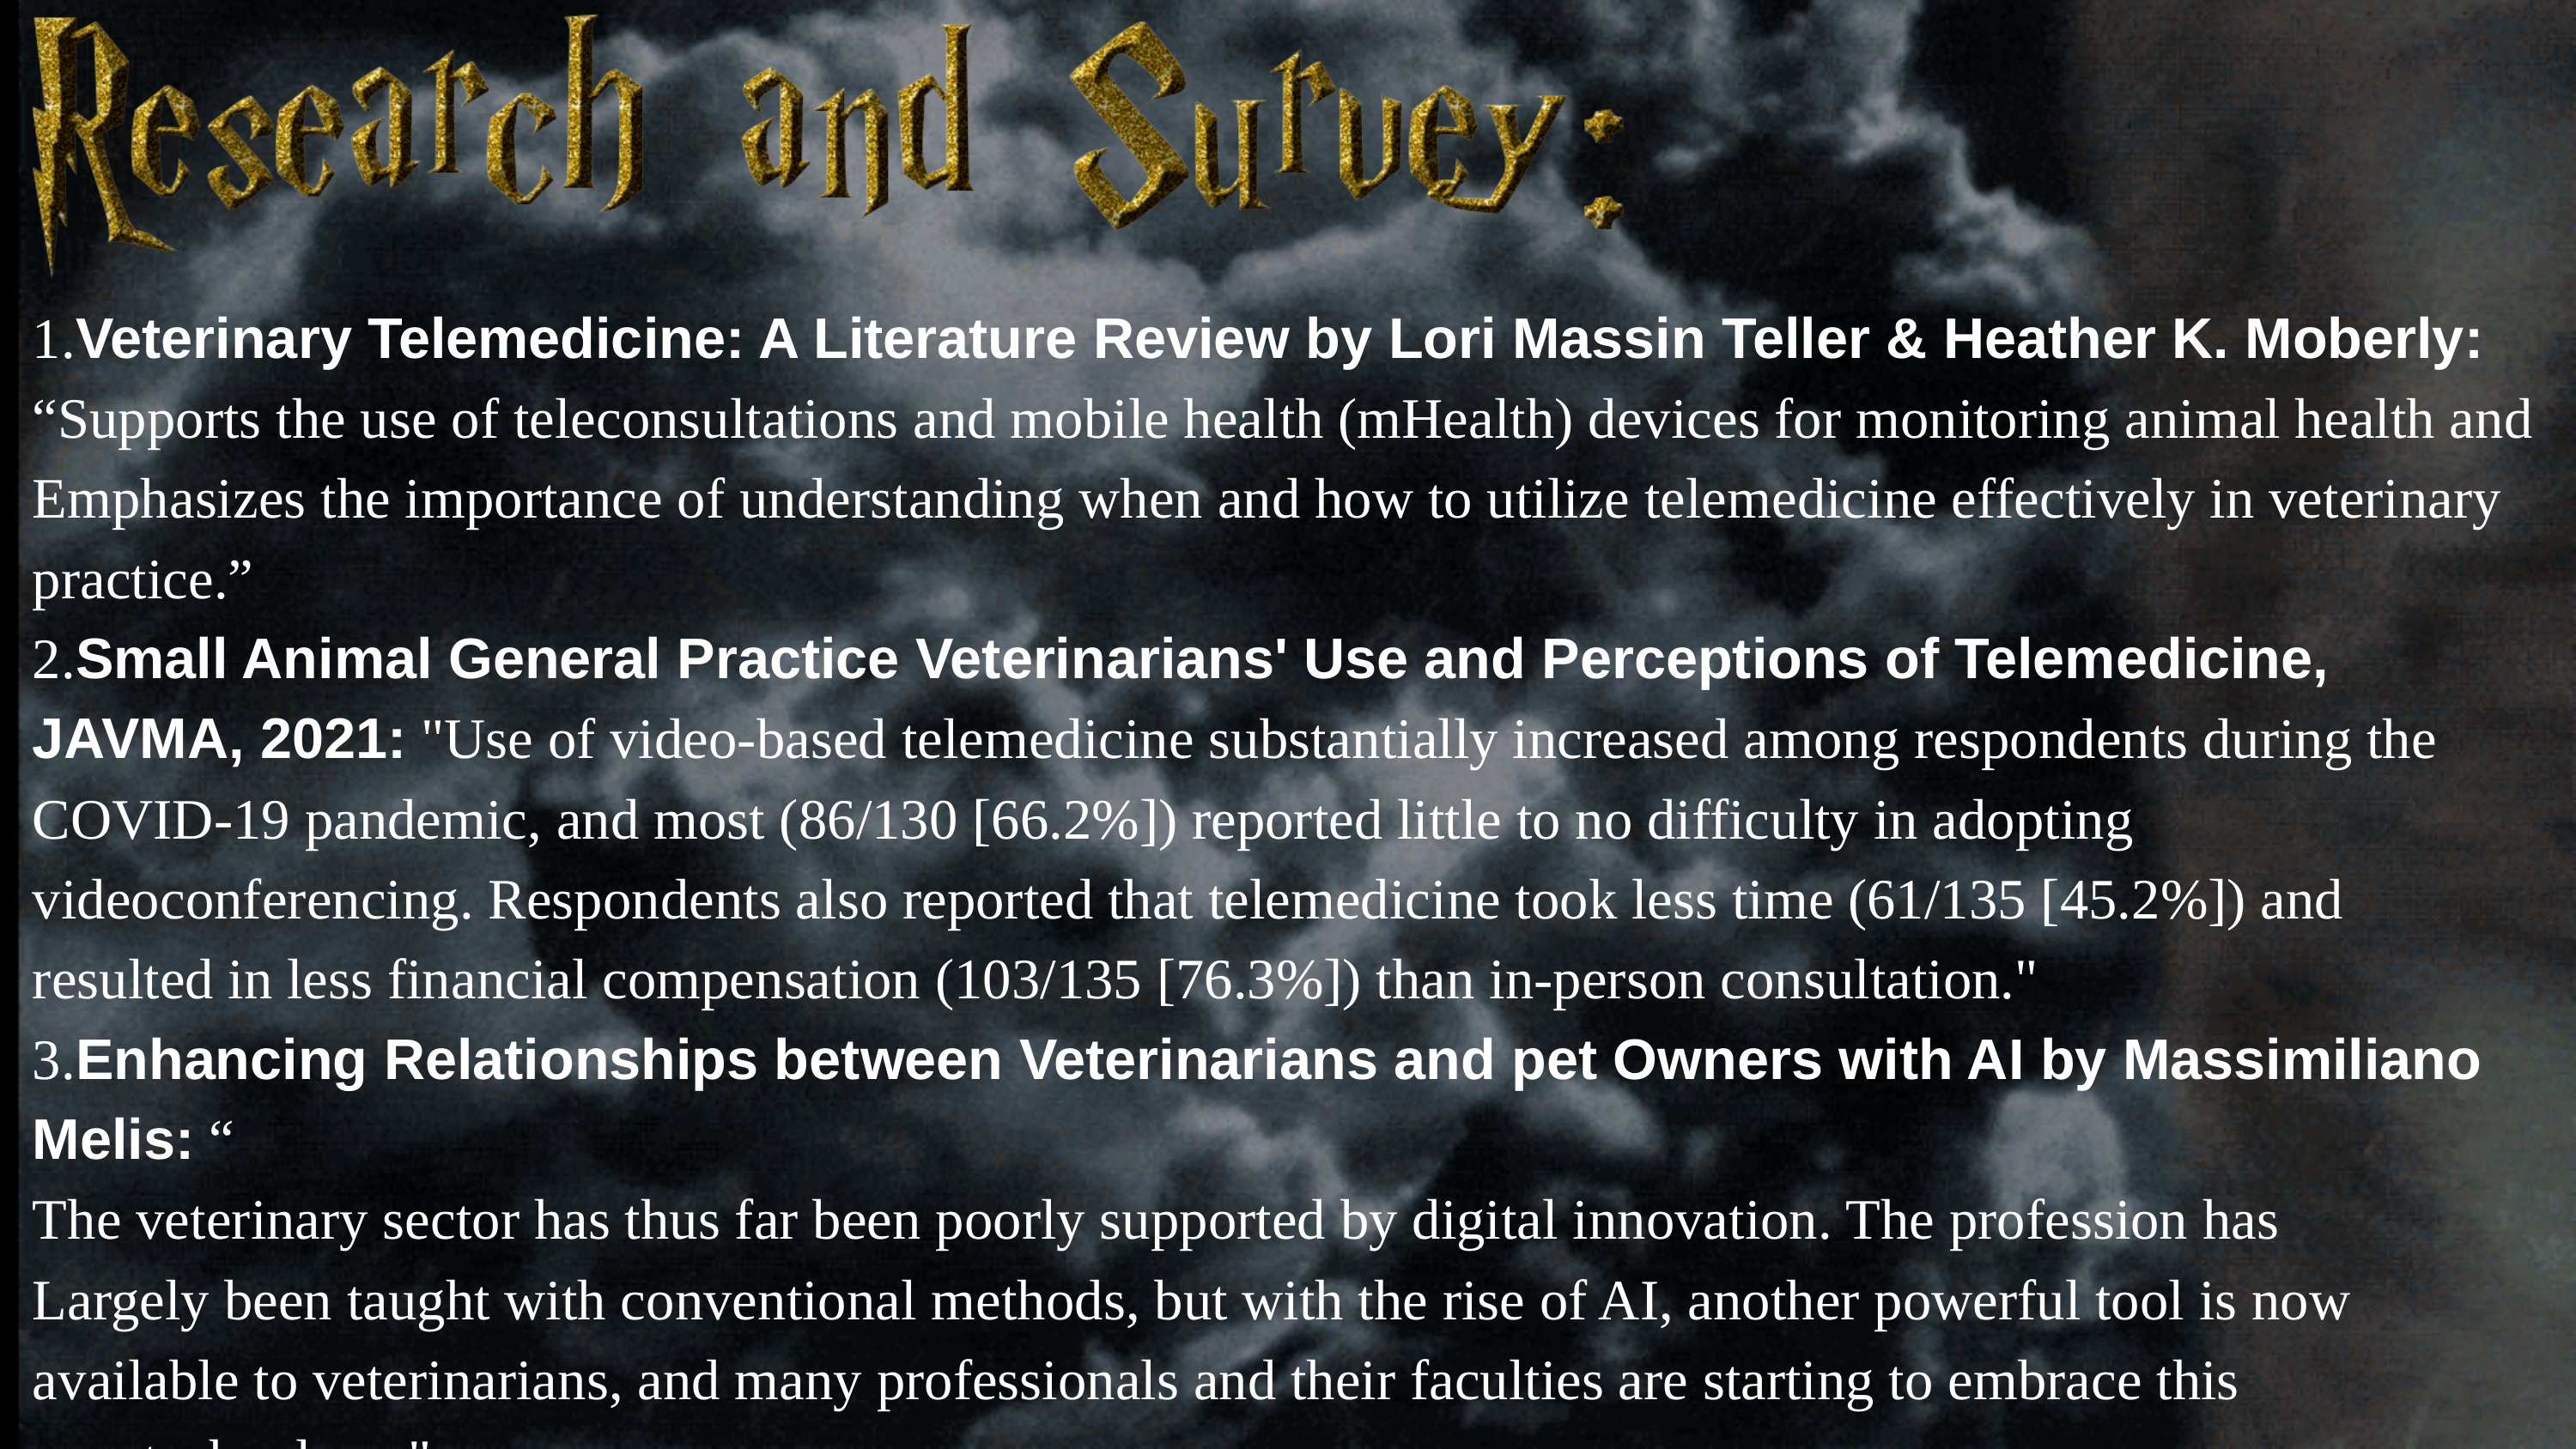

1.Veterinary Telemedicine: A Literature Review by Lori Massin Teller & Heather K. Moberly: “Supports the use of teleconsultations and mobile health (mHealth) devices for monitoring animal health and Emphasizes the importance of understanding when and how to utilize telemedicine effectively in veterinary practice.”
2.Small Animal General Practice Veterinarians' Use and Perceptions of Telemedicine, JAVMA, 2021: "Use of video-based telemedicine substantially increased among respondents during the COVID-19 pandemic, and most (86/130 [66.2%]) reported little to no difficulty in adopting videoconferencing. Respondents also reported that telemedicine took less time (61/135 [45.2%]) and resulted in less financial compensation (103/135 [76.3%]) than in-person consultation."
3.Enhancing Relationships between Veterinarians and pet Owners with AI by Massimiliano Melis: “
The veterinary sector has thus far been poorly supported by digital innovation. The profession has
Largely been taught with conventional methods, but with the rise of AI, another powerful tool is now
available to veterinarians, and many professionals and their faculties are starting to embrace this
new technology."